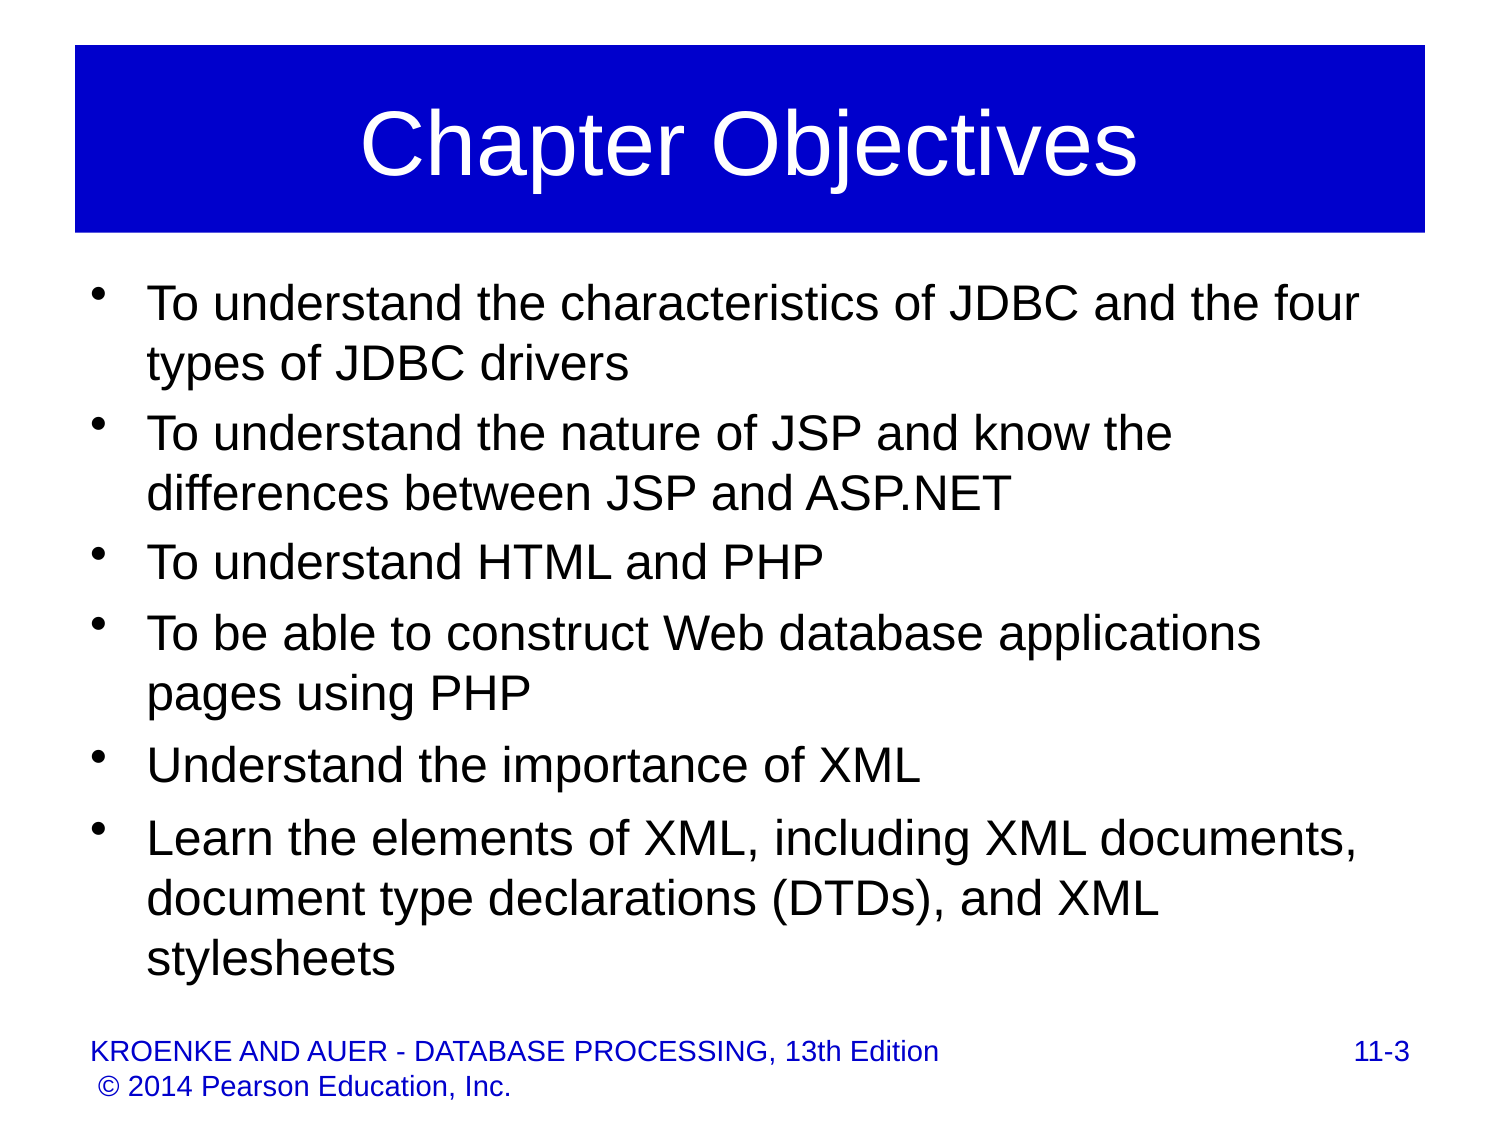

# Chapter Objectives
To understand the characteristics of JDBC and the four types of JDBC drivers
To understand the nature of JSP and know the differences between JSP and ASP.NET
To understand HTML and PHP
To be able to construct Web database applications pages using PHP
Understand the importance of XML
Learn the elements of XML, including XML documents, document type declarations (DTDs), and XML stylesheets

11-3

KROENKE AND AUER - DATABASE PROCESSING, 13th Edition  © 2014 Pearson Education, Inc.